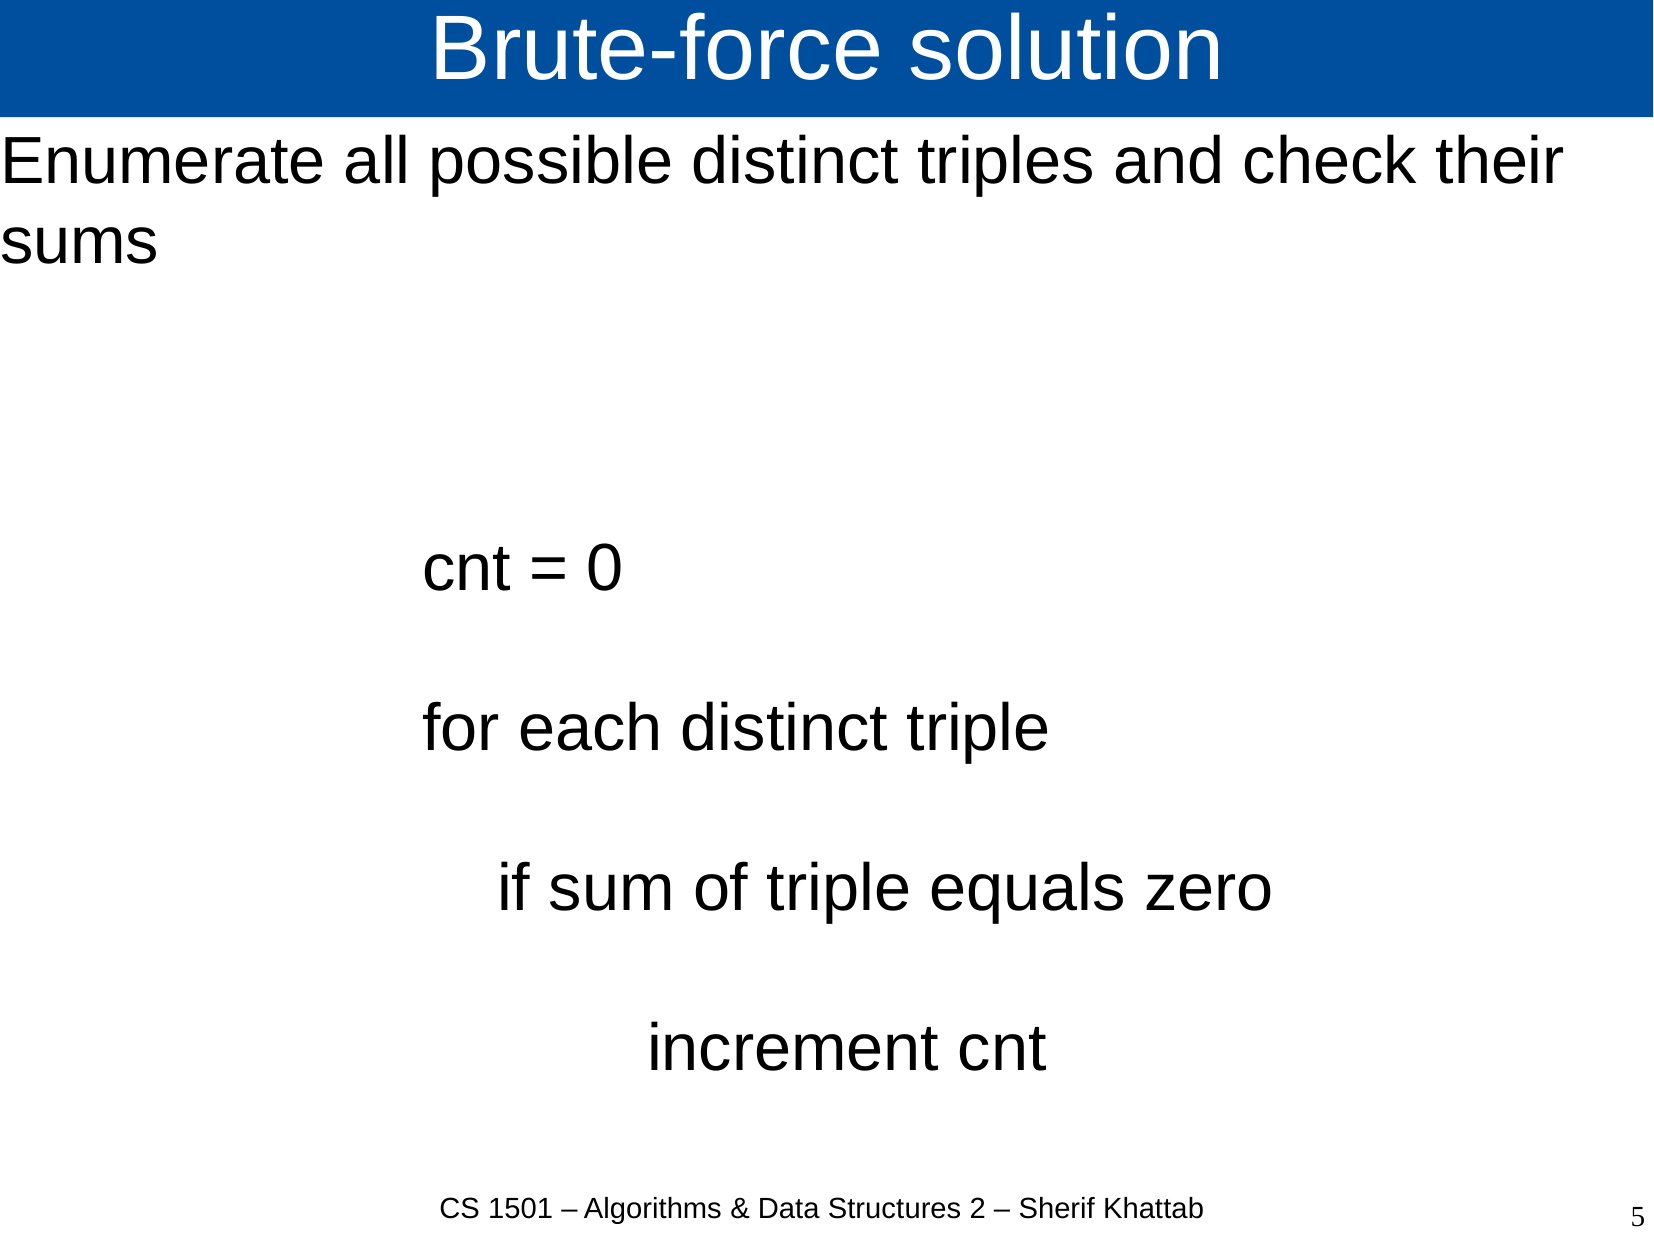

# Brute-force solution
Enumerate all possible distinct triples and check their sums

cnt = 0
for each distinct triple
if sum of triple equals zero 	increment cnt
CS 1501 – Algorithms & Data Structures 2 – Sherif Khattab
5